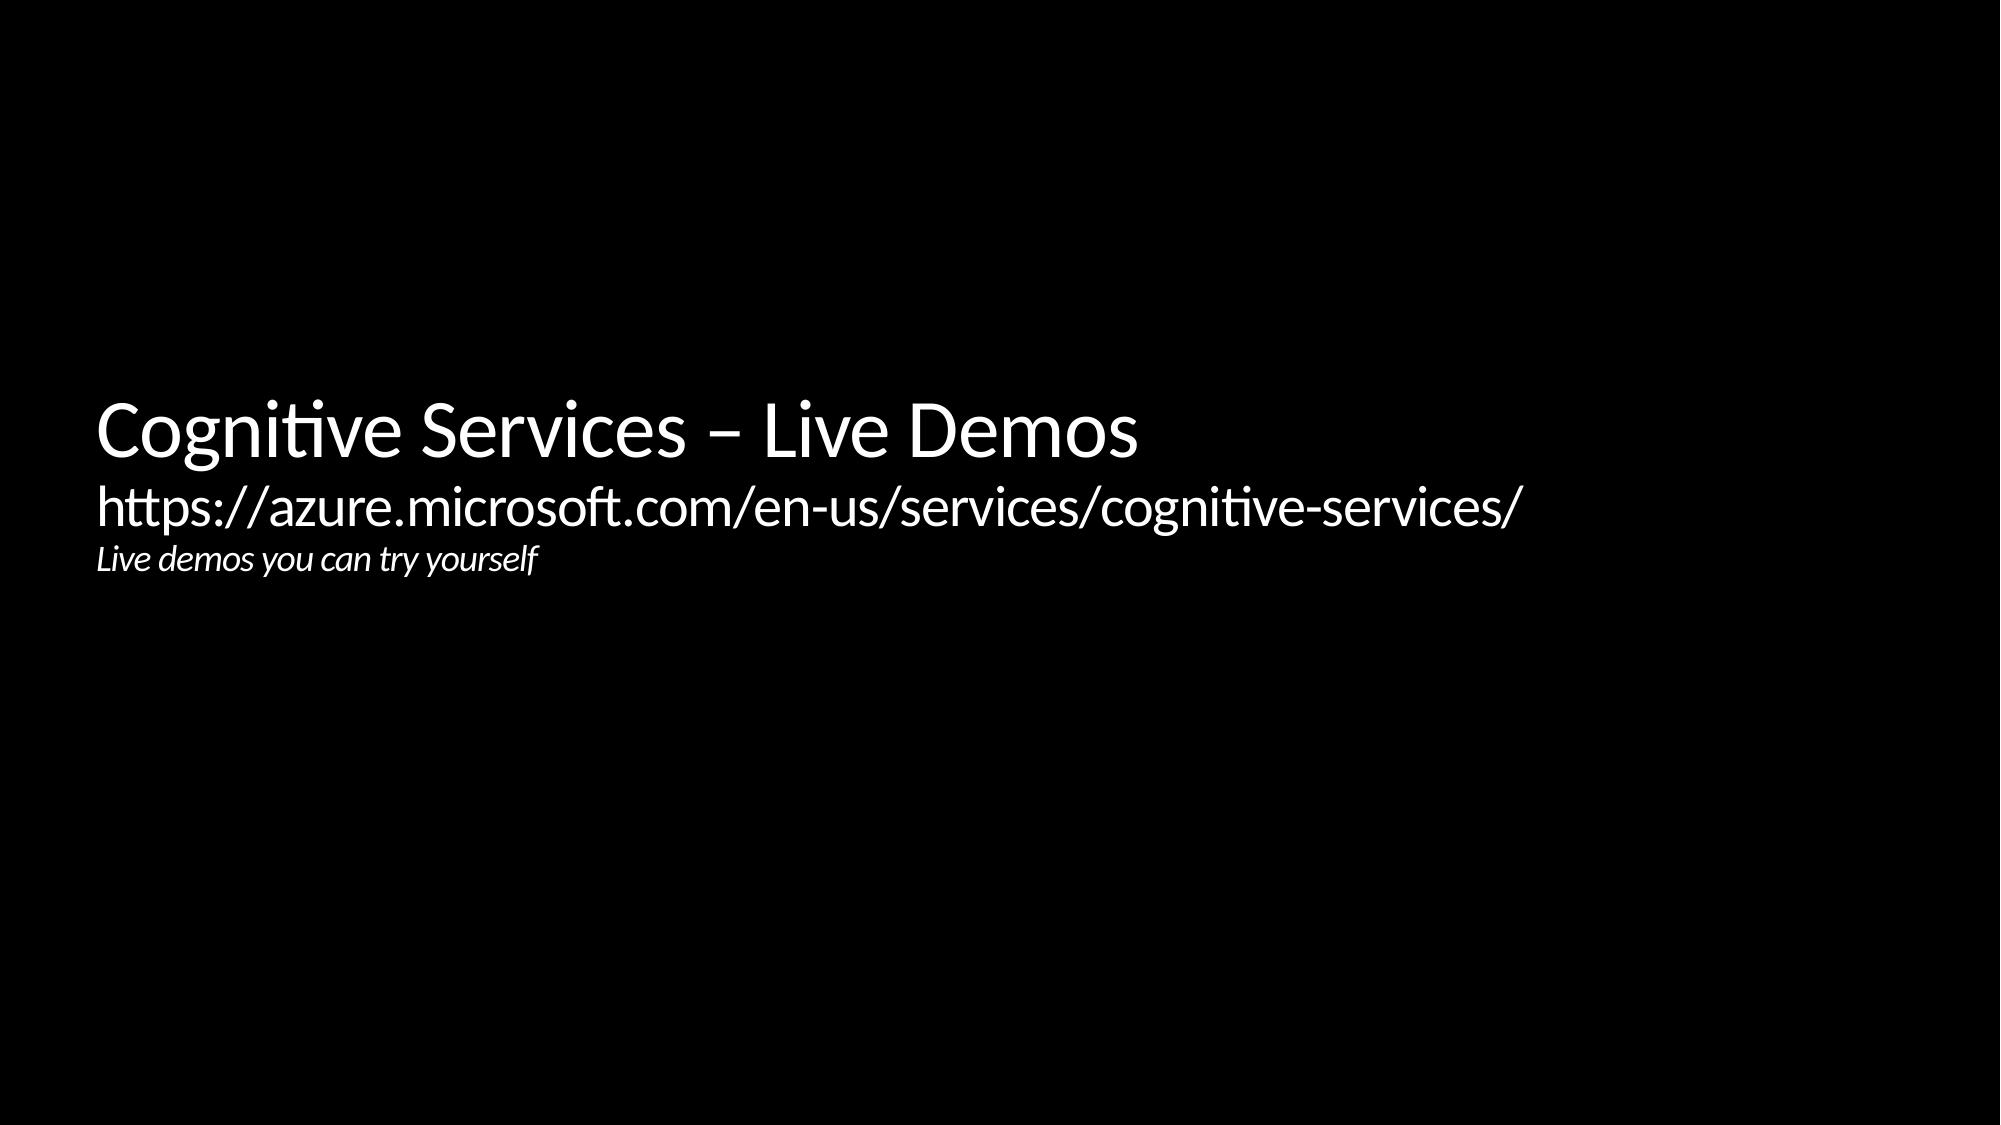

# Cognitive Services – Live Demos https://azure.microsoft.com/en-us/services/cognitive-services/ Live demos you can try yourself